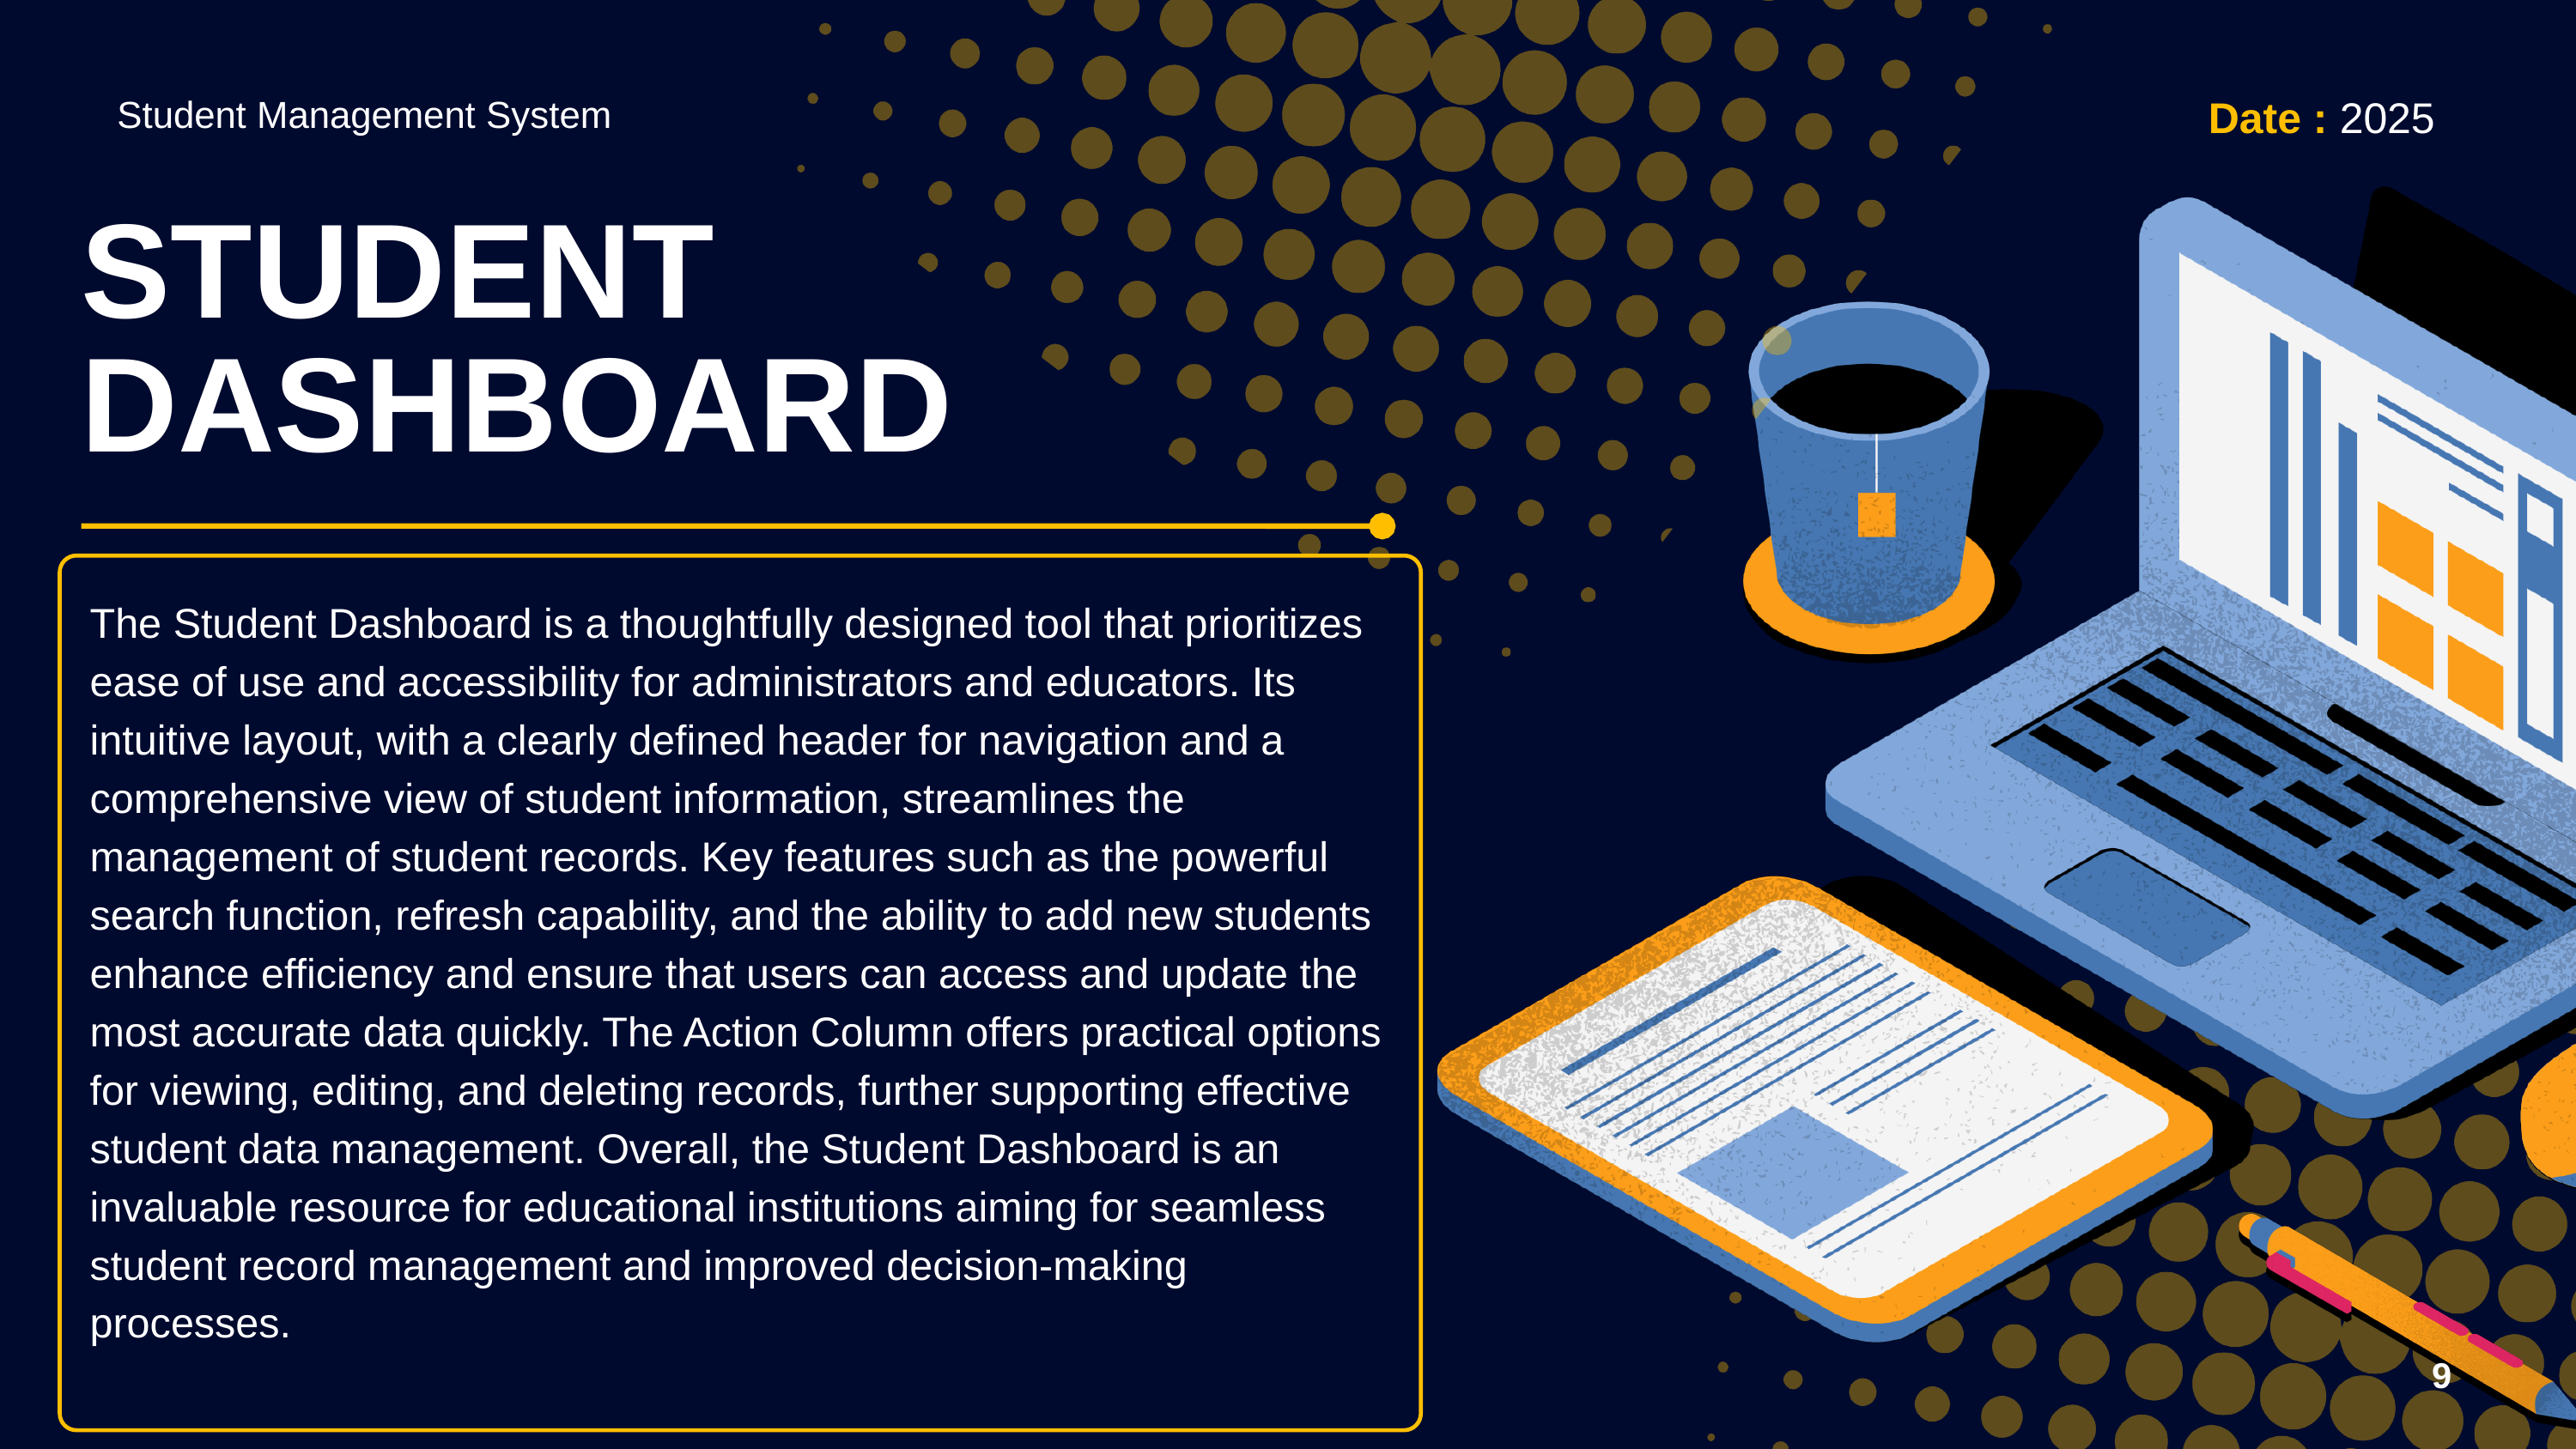

Date : 2025
Student Management System

STUDENT DASHBOARD

The Student Dashboard is a thoughtfully designed tool that prioritizes ease of use and accessibility for administrators and educators. Its intuitive layout, with a clearly defined header for navigation and a comprehensive view of student information, streamlines the management of student records. Key features such as the powerful search function, refresh capability, and the ability to add new students enhance efficiency and ensure that users can access and update the most accurate data quickly. The Action Column offers practical options for viewing, editing, and deleting records, further supporting effective student data management. Overall, the Student Dashboard is an invaluable resource for educational institutions aiming for seamless student record management and improved decision-making processes.

9